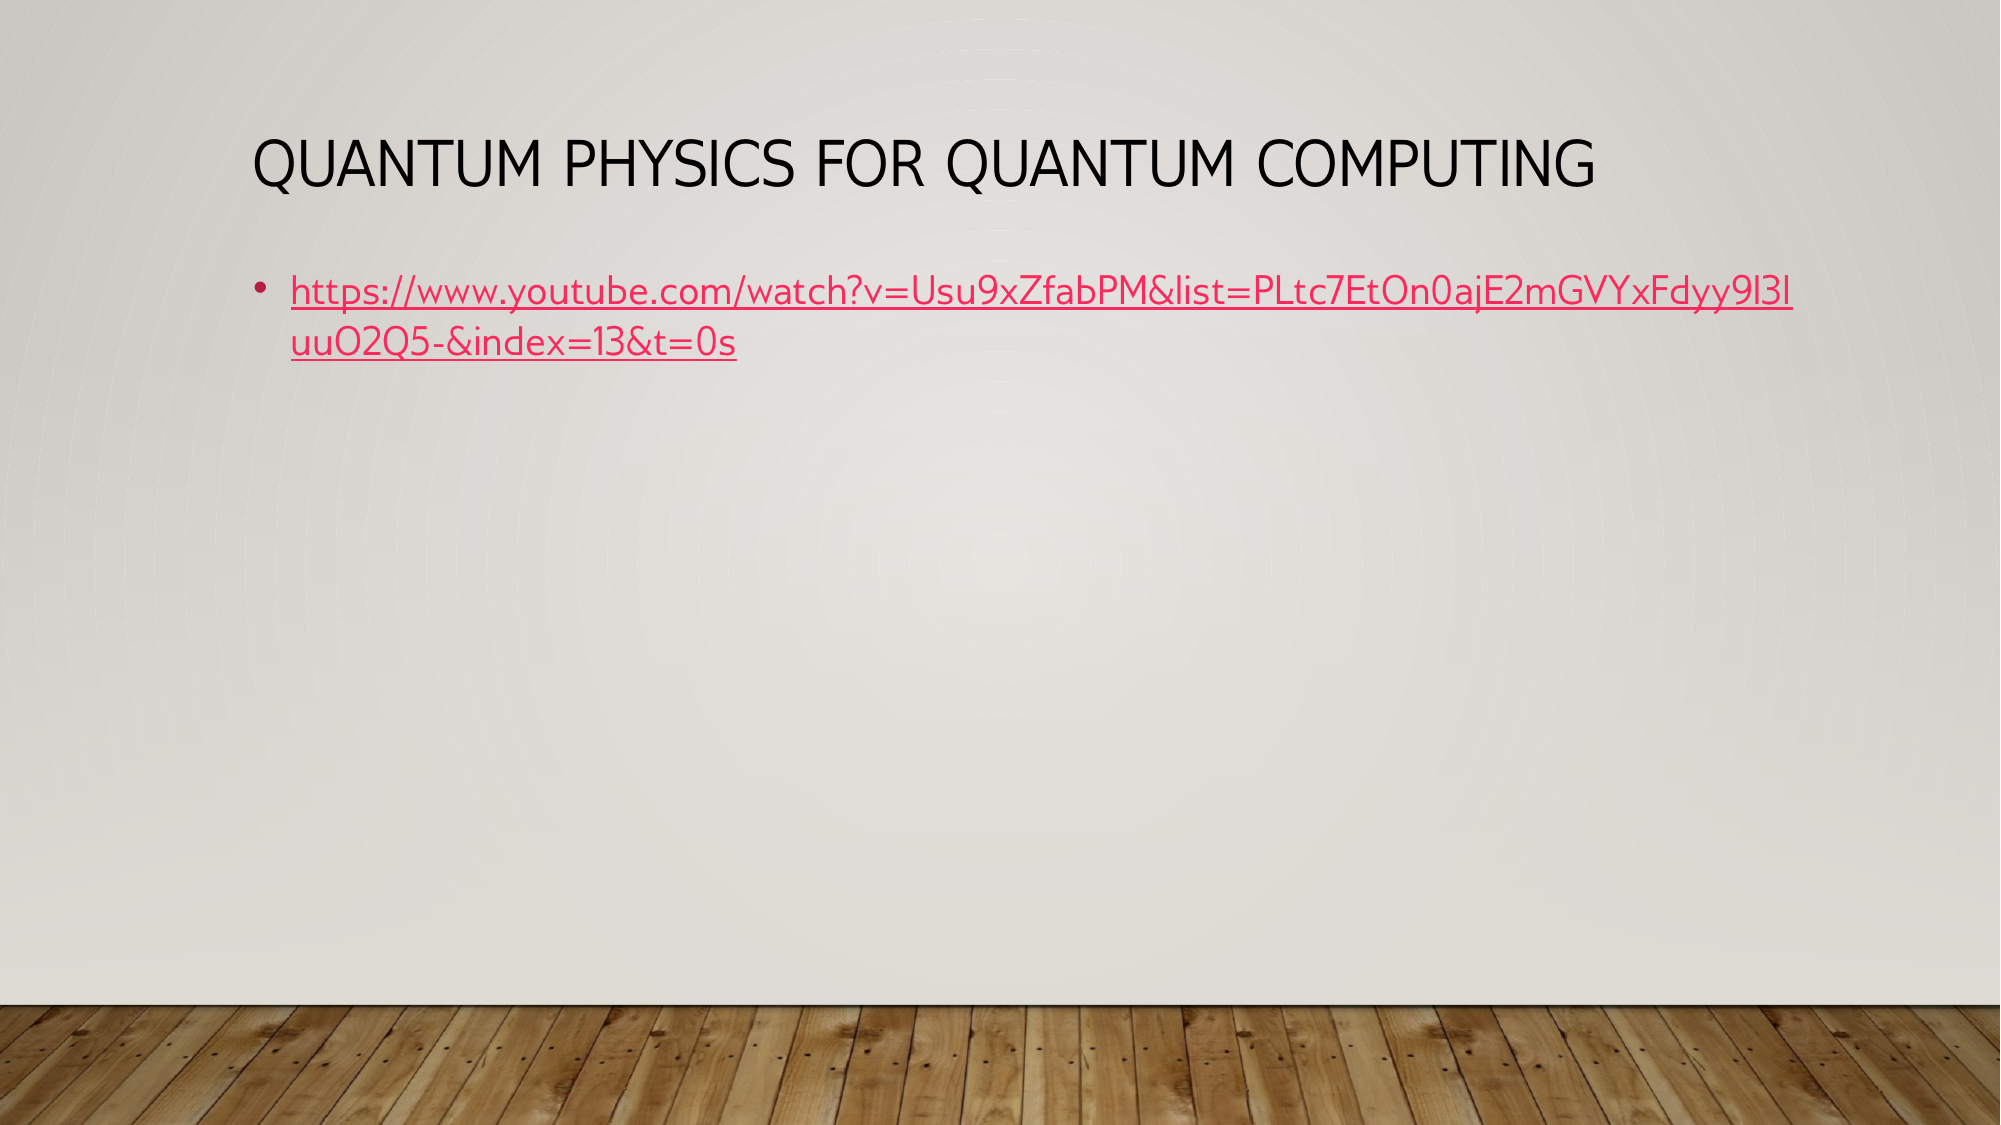

# Quantum Physics for Quantum computing
https://www.youtube.com/watch?v=Usu9xZfabPM&list=PLtc7EtOn0ajE2mGVYxFdyy9l3IuuO2Q5-&index=13&t=0s